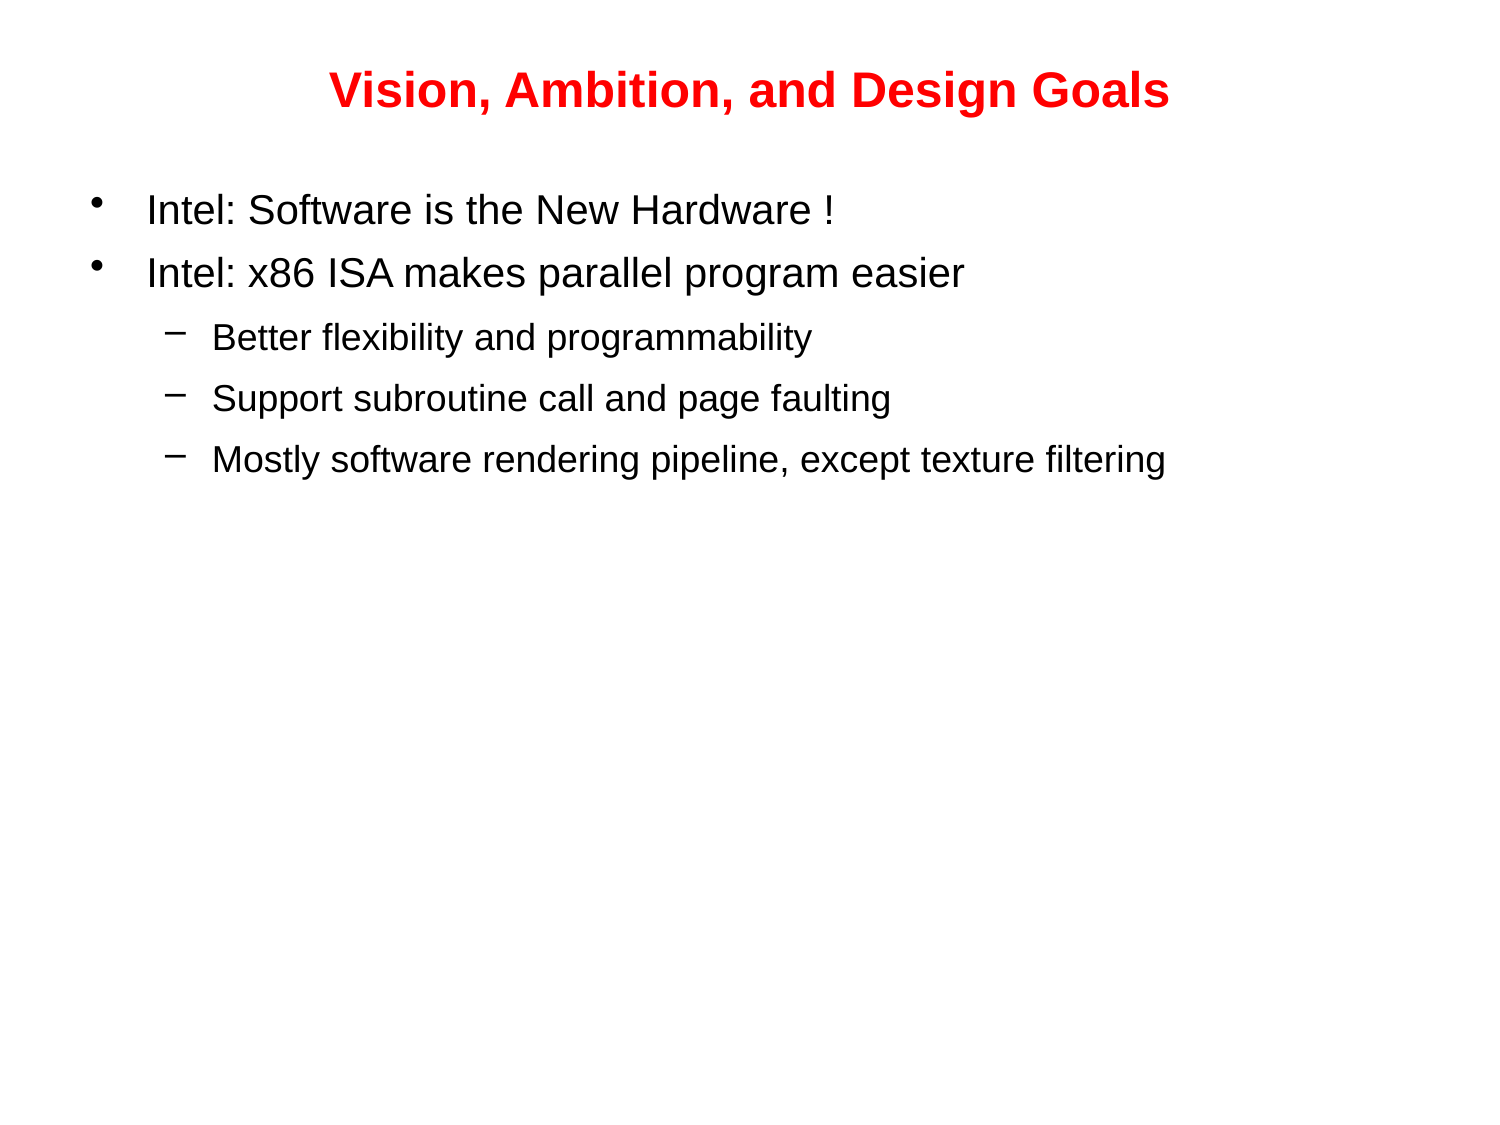

# Vision, Ambition, and Design Goals
Intel: Software is the New Hardware !
Intel: x86 ISA makes parallel program easier
Better flexibility and programmability
Support subroutine call and page faulting
Mostly software rendering pipeline, except texture filtering